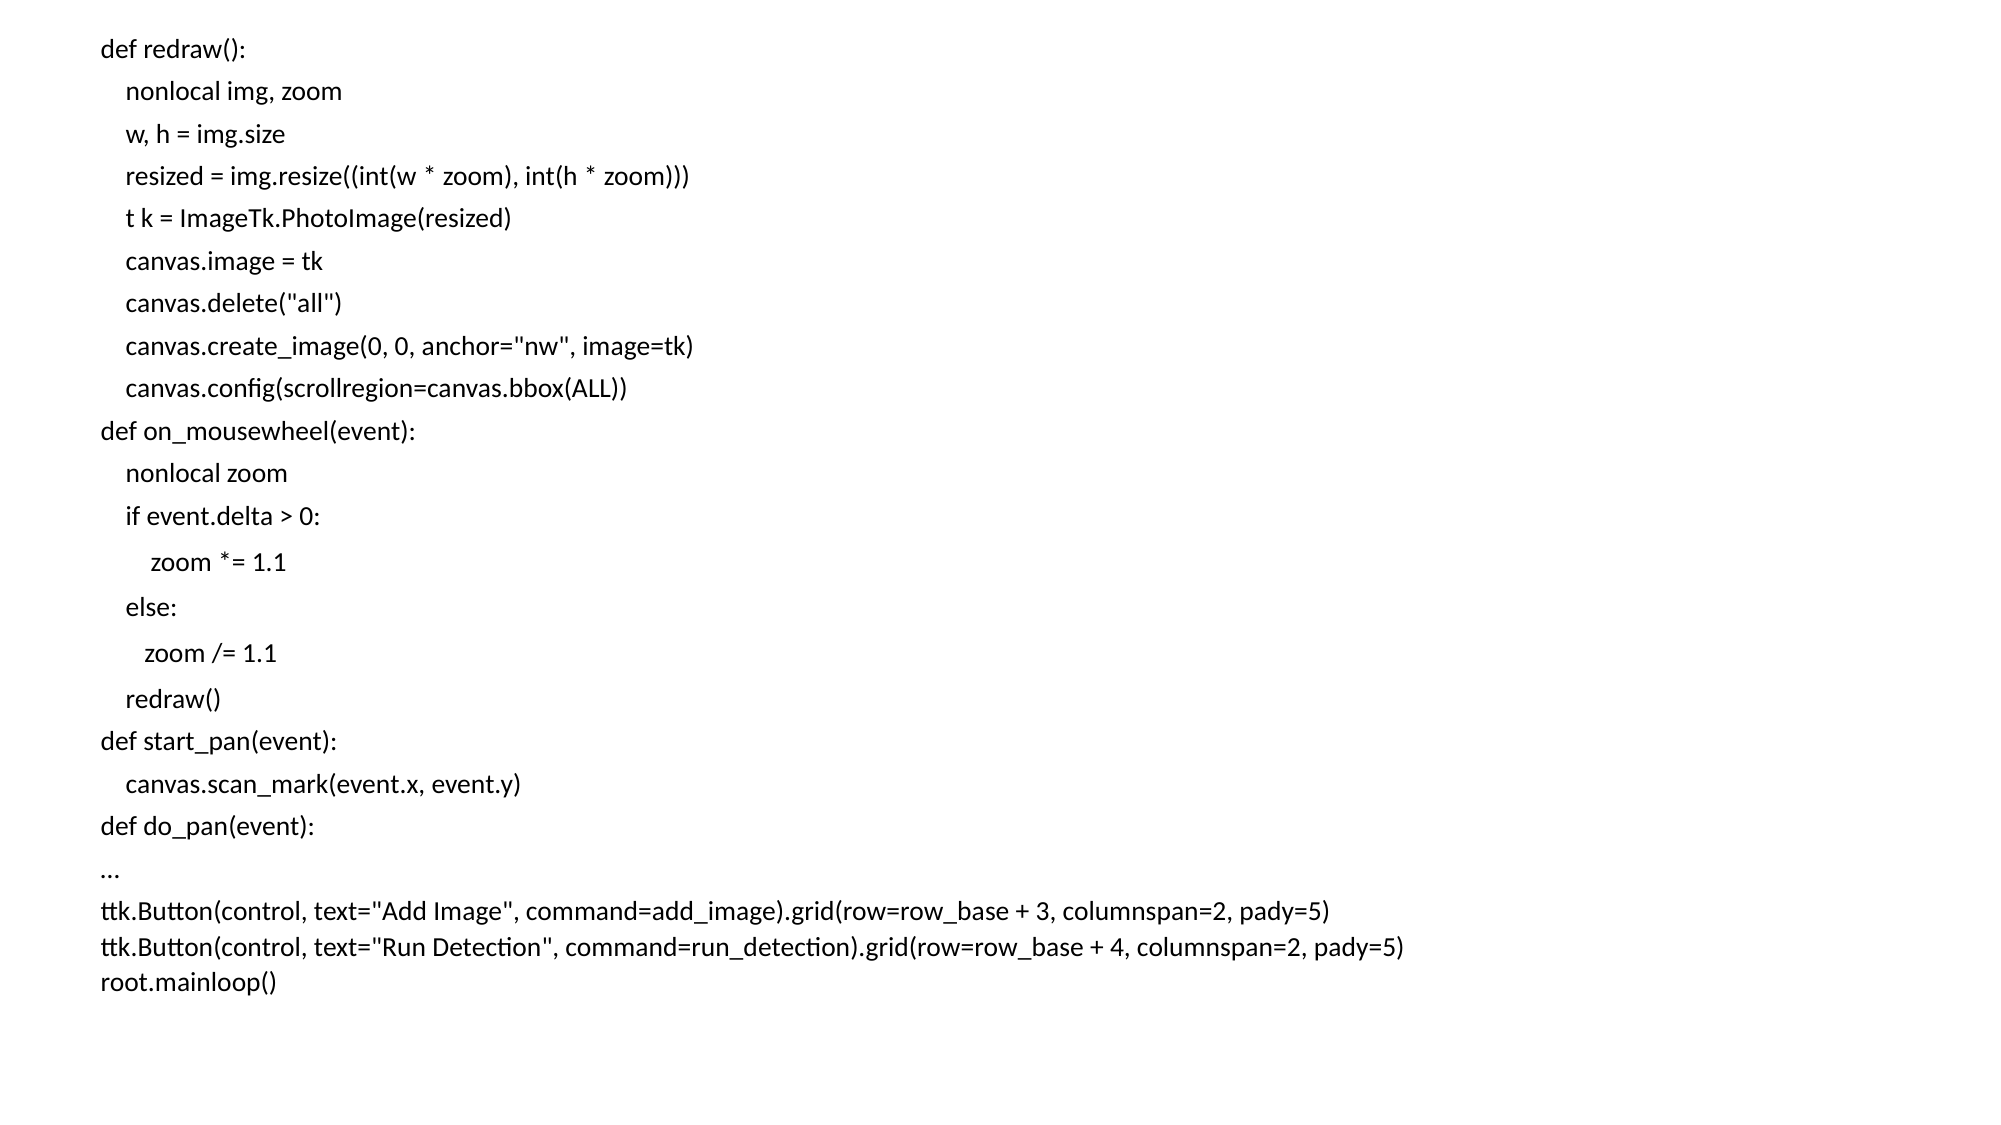

def redraw():
    nonlocal img, zoom
    w, h = img.size
    resized = img.resize((int(w * zoom), int(h * zoom)))
    t k = ImageTk.PhotoImage(resized)
    canvas.image = tk
    canvas.delete("all")
    canvas.create_image(0, 0, anchor="nw", image=tk)
    canvas.config(scrollregion=canvas.bbox(ALL))
def on_mousewheel(event):
    nonlocal zoom
    if event.delta > 0:
        zoom *= 1.1
    else:
       zoom /= 1.1
    redraw()
def start_pan(event):
    canvas.scan_mark(event.x, event.y)
def do_pan(event):
…
ttk.Button(control, text="Add Image", command=add_image).grid(row=row_base + 3, columnspan=2, pady=5)
ttk.Button(control, text="Run Detection", command=run_detection).grid(row=row_base + 4, columnspan=2, pady=5)
root.mainloop()